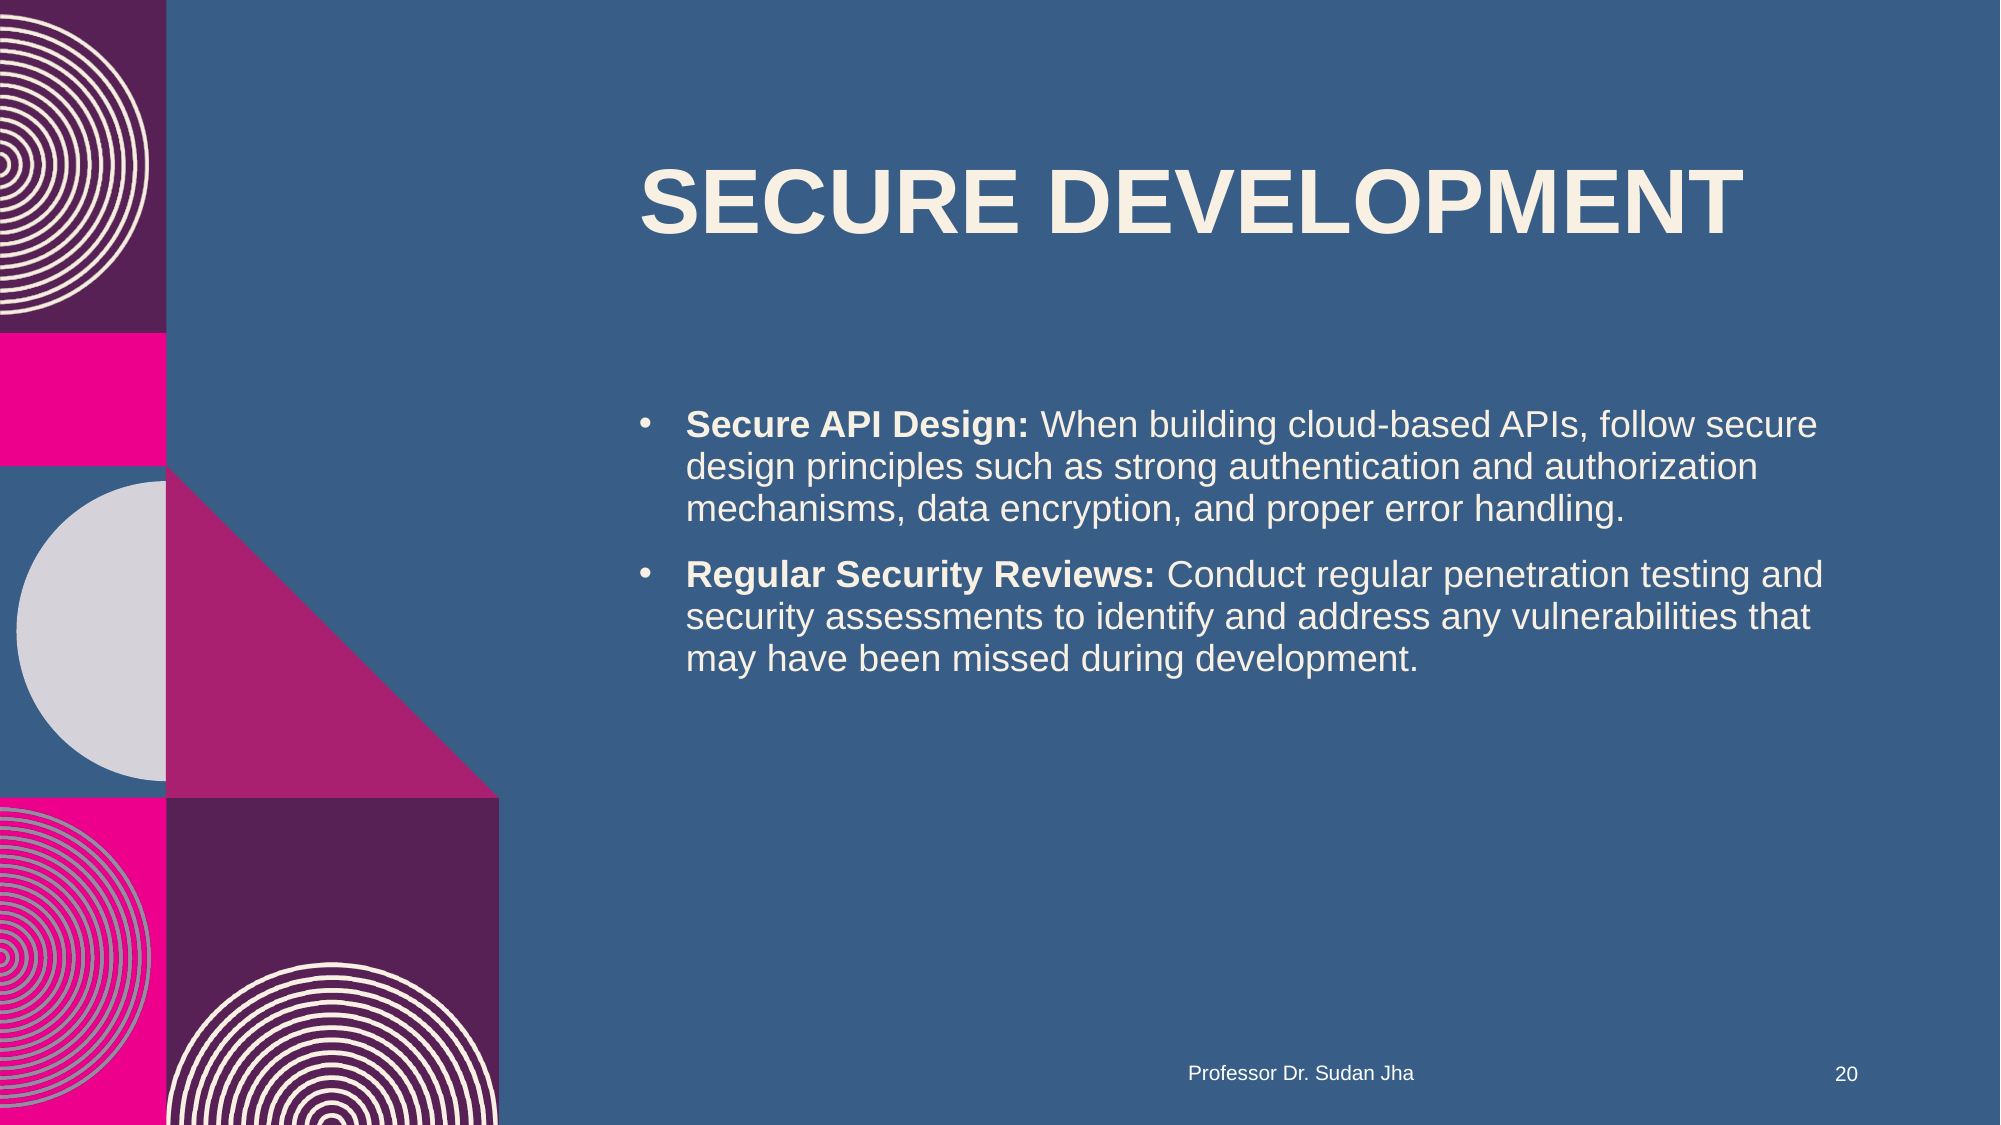

# Secure Development
Secure API Design: When building cloud-based APIs, follow secure design principles such as strong authentication and authorization mechanisms, data encryption, and proper error handling.
Regular Security Reviews: Conduct regular penetration testing and security assessments to identify and address any vulnerabilities that may have been missed during development.
Professor Dr. Sudan Jha
20